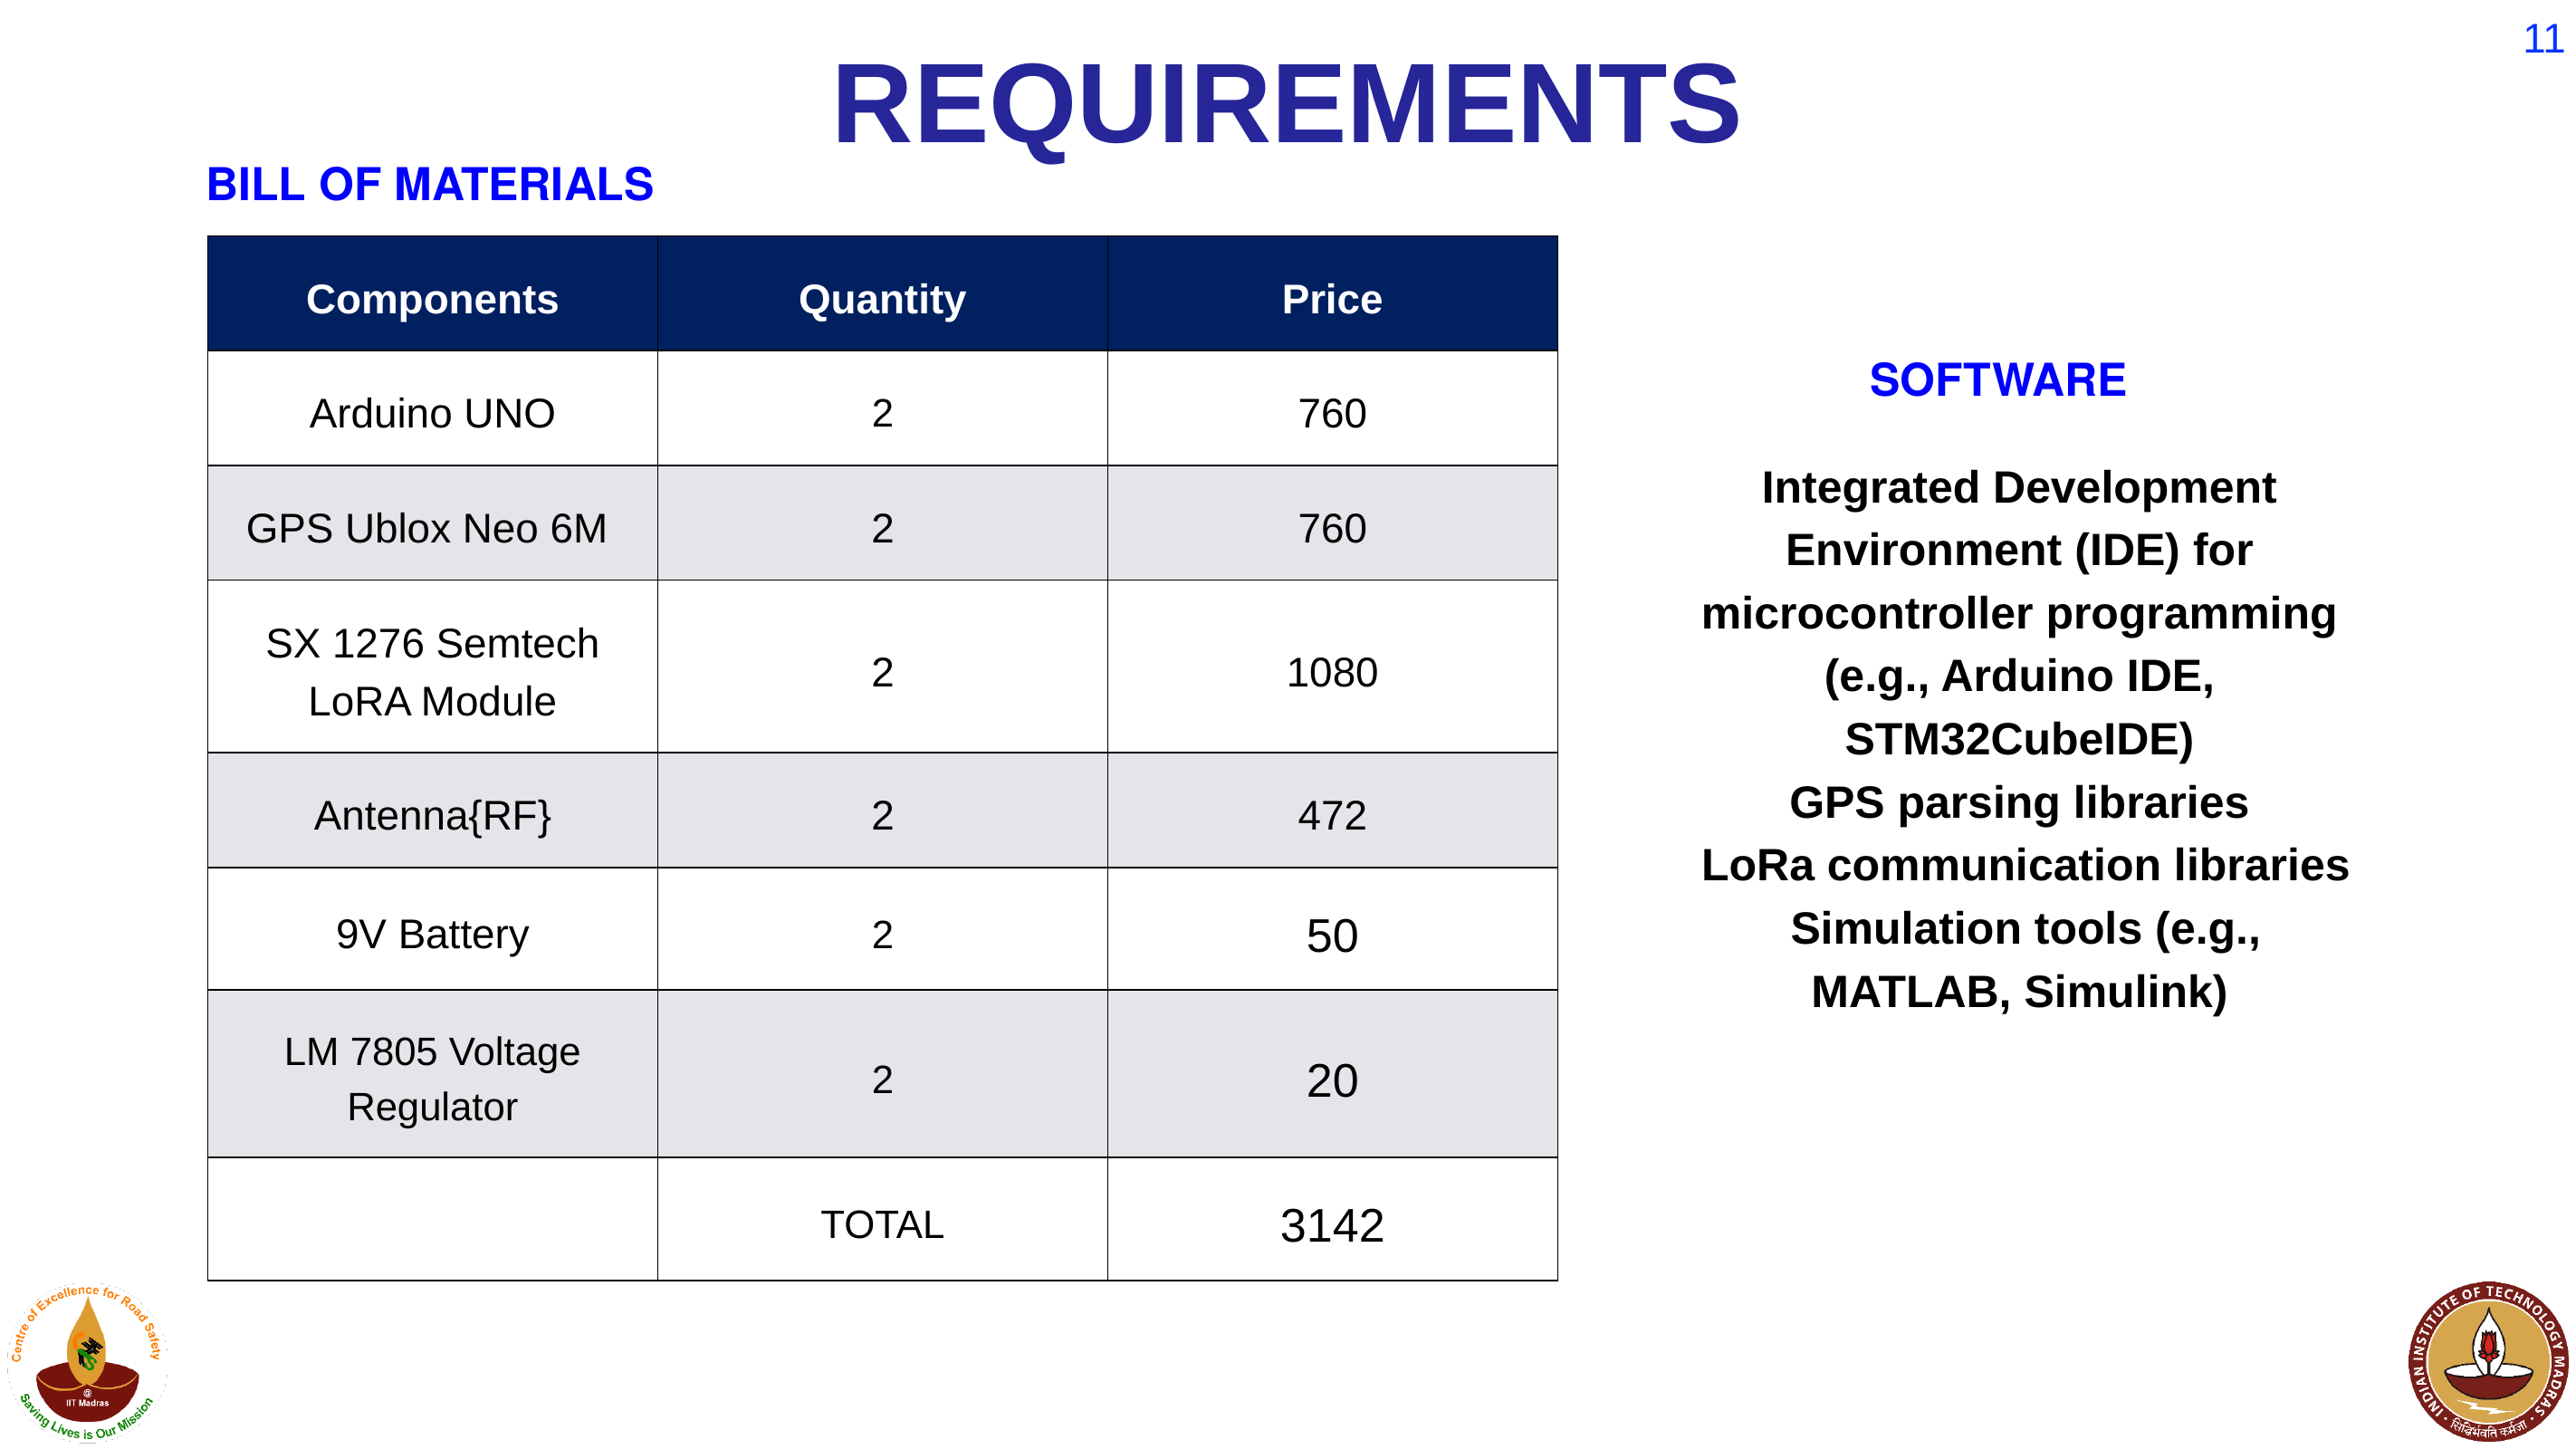

11
# REQUIREMENTS
BILL OF MATERIALS
| Components | Quantity | Price |
| --- | --- | --- |
| Arduino UNO | 2 | 760 |
| GPS Ublox Neo 6M | 2 | 760 |
| SX 1276 Semtech LoRA Module | 2 | 1080 |
| Antenna{RF} | 2 | 472 |
| 9V Battery | 2 | 50 |
| LM 7805 Voltage Regulator | 2 | 20 |
|  | TOTAL | 3142 |
SOFTWARE
Integrated Development Environment (IDE) for microcontroller programming (e.g., Arduino IDE, STM32CubeIDE)
GPS parsing libraries
 LoRa communication libraries
 Simulation tools (e.g., MATLAB, Simulink)